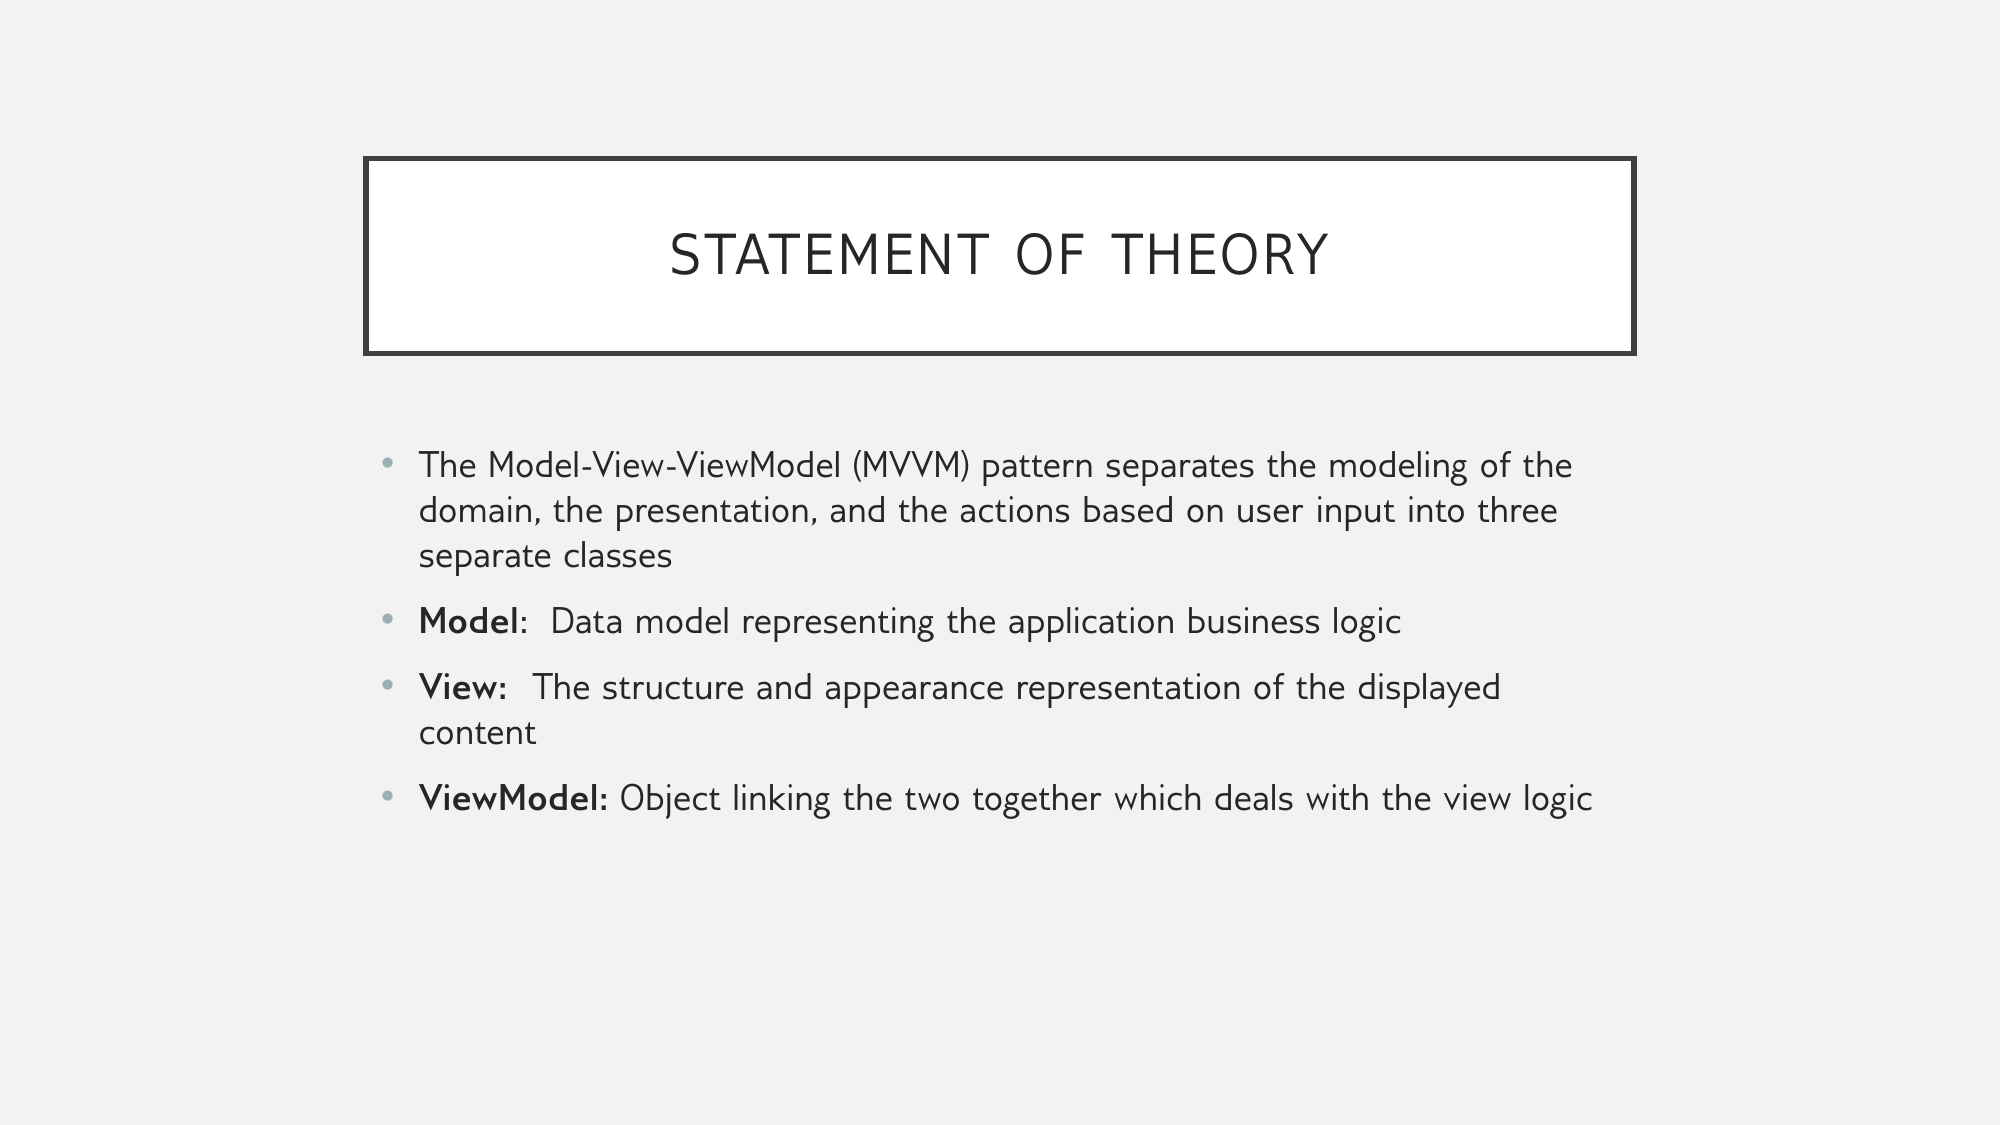

# Statement Of Theory
The Model-View-ViewModel (MVVM) pattern separates the modeling of the domain, the presentation, and the actions based on user input into three separate classes
Model:  Data model representing the application business logic
View:  The structure and appearance representation of the displayed content
ViewModel: Object linking the two together which deals with the view logic